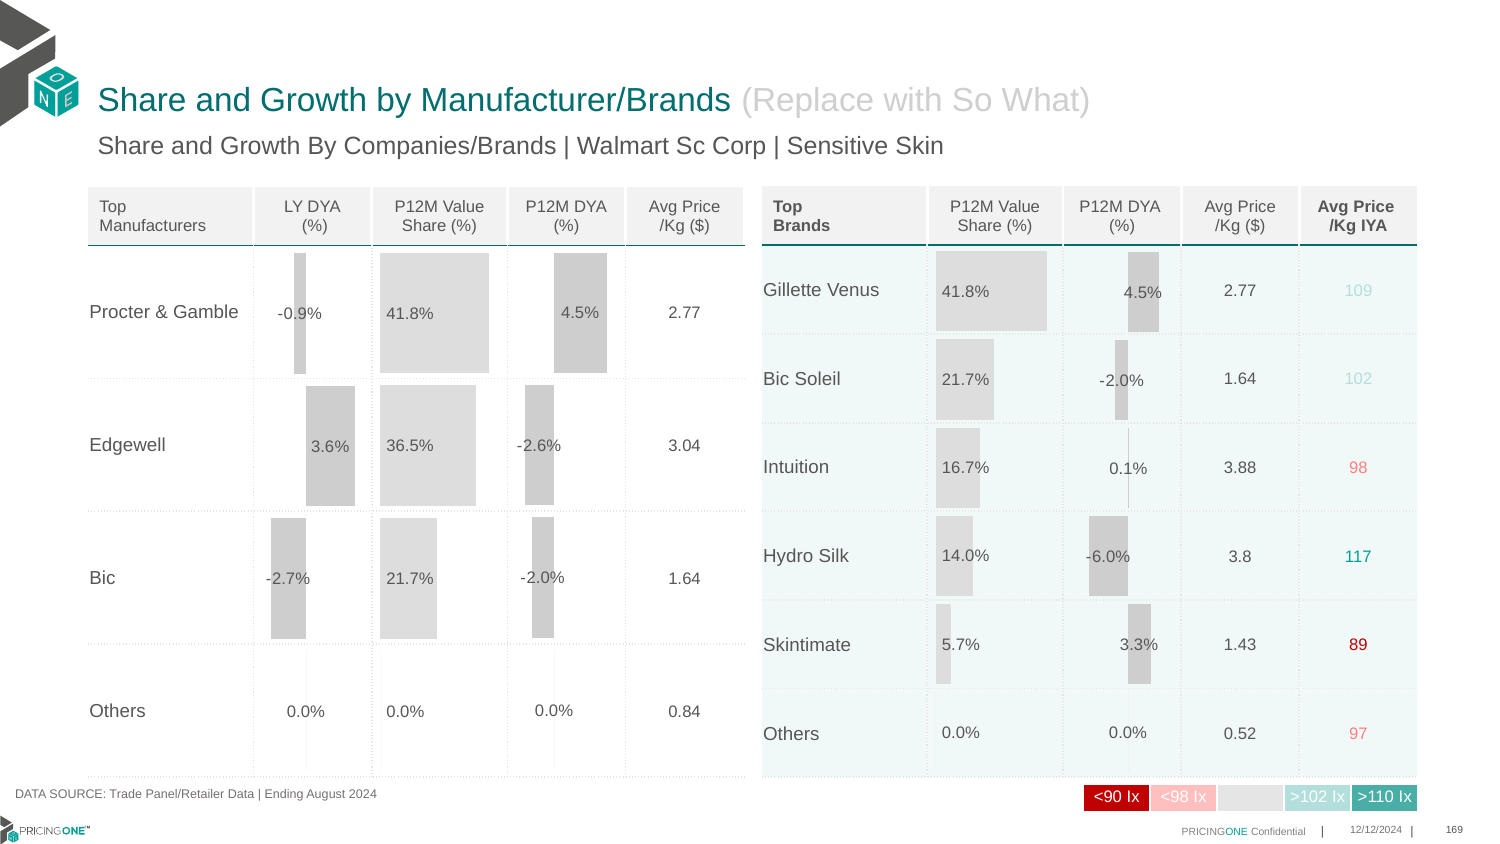

# Share and Growth by Manufacturer/Brands (Replace with So What)

Share and Growth By Companies/Brands | Walmart Sc Corp | Sensitive Skin
| Top Brands | P12M Value Share (%) | P12M DYA (%) | Avg Price /Kg ($) | Avg Price /Kg IYA |
| --- | --- | --- | --- | --- |
| Gillette Venus |  |  | 2.77 | 109 |
| Bic Soleil |  |  | 1.64 | 102 |
| Intuition |  |  | 3.88 | 98 |
| Hydro Silk |  |  | 3.8 | 117 |
| Skintimate |  |  | 1.43 | 89 |
| Others |  |  | 0.52 | 97 |
| Top Manufacturers | LY DYA (%) | P12M Value Share (%) | P12M DYA (%) | Avg Price /Kg ($) |
| --- | --- | --- | --- | --- |
| Procter & Gamble |  |  |  | 2.77 |
| Edgewell |  |  |  | 3.04 |
| Bic |  |  |  | 1.64 |
| Others |  |  |  | 0.84 |

### Chart

| Category | Share DYA P12M |
|---|---|
|  | 0.04524607888630244 |

### Chart

| Category | Value Share P12M |
|---|---|
|  | 0.4179345455603368 |

### Chart

| Category | Share DYA LY |
|---|---|
|  | -0.009346134505908543 |

### Chart

| Category | Value Share |
|---|---|
|  | 0.4179345455603368 |

### Chart

| Category | Share DYA |
|---|---|
|  | 0.04524607888630244 |
DATA SOURCE: Trade Panel/Retailer Data | Ending August 2024
| <90 Ix | <98 Ix |  | >102 Ix | >110 Ix |
| --- | --- | --- | --- | --- |

12/12/2024
169